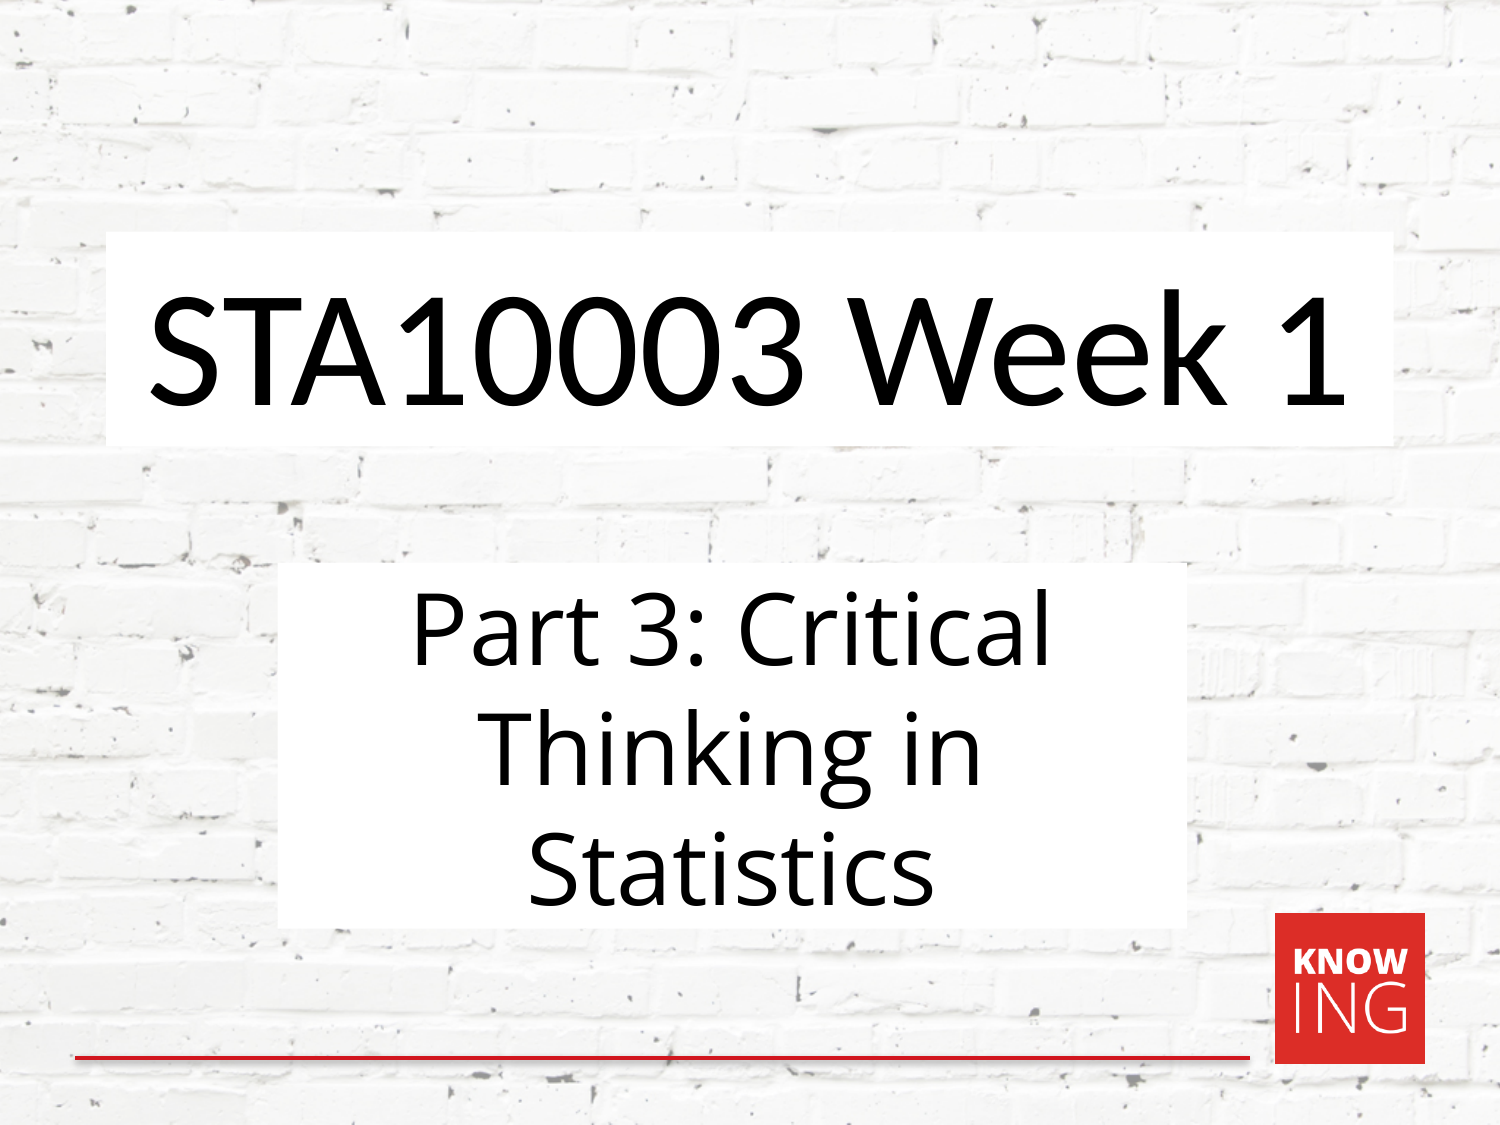

STA10003 Week 1
# Part 3: Critical Thinking in Statistics